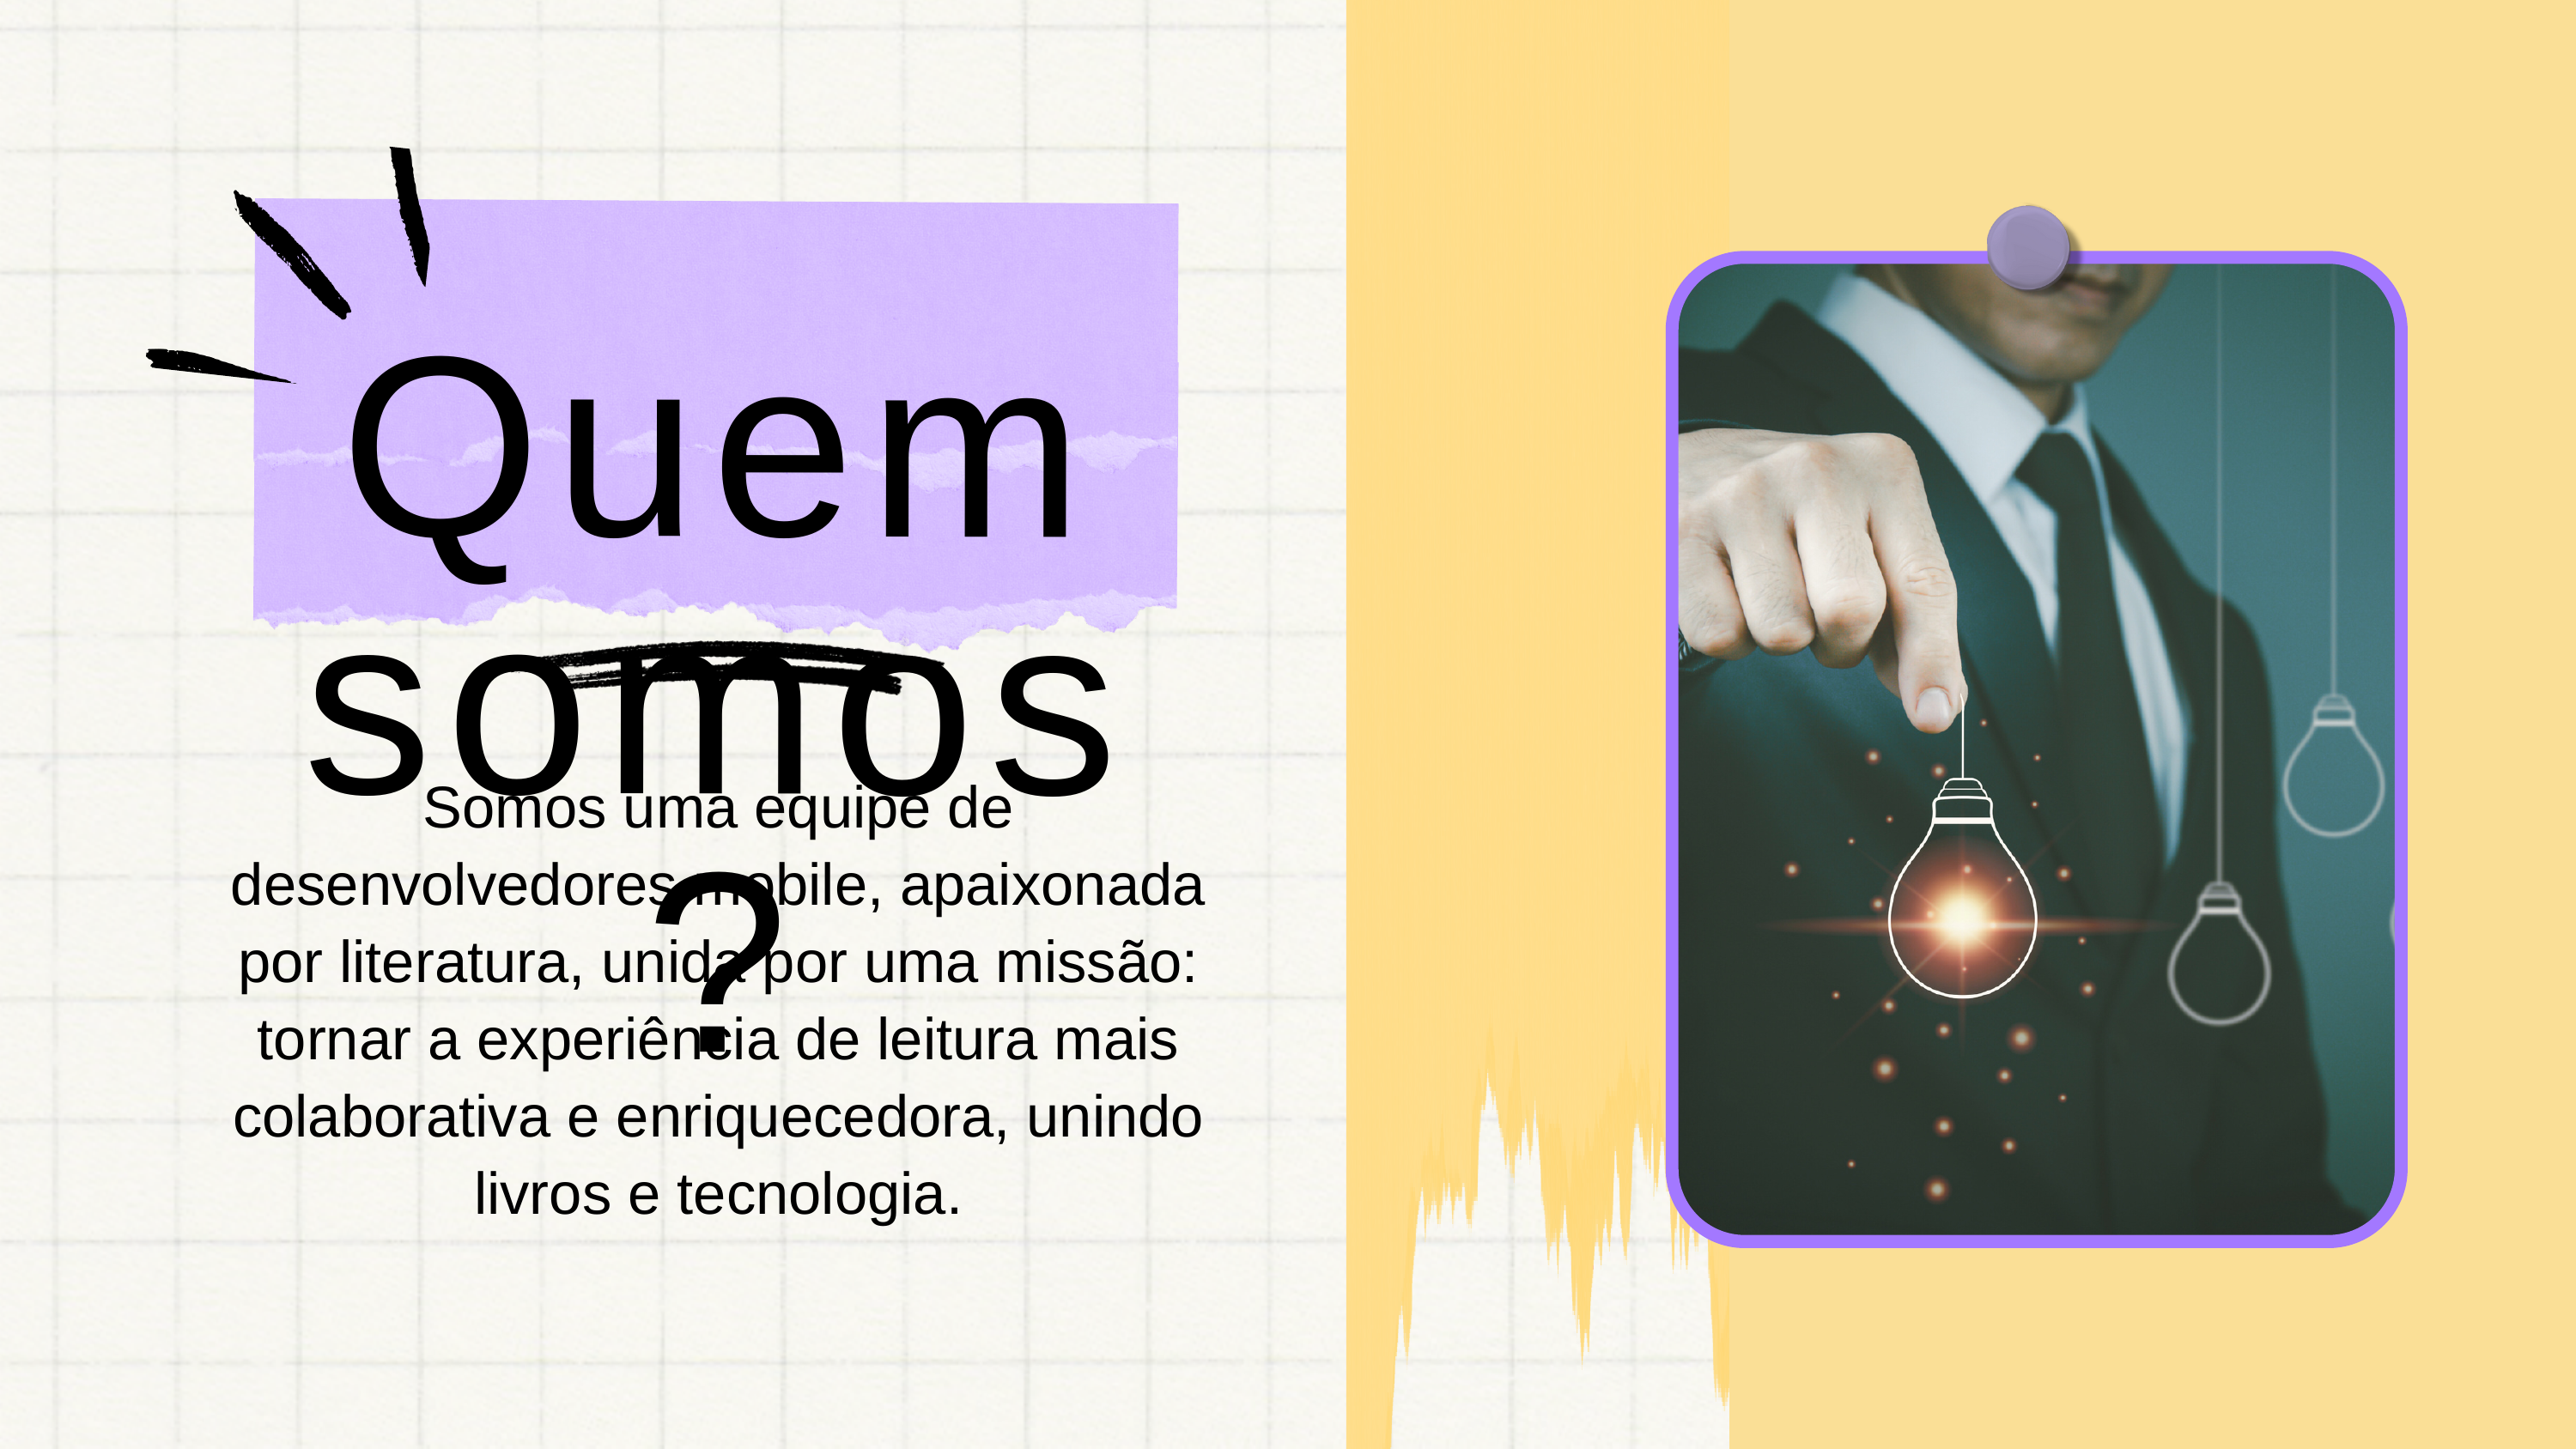

Quem somos?

Somos uma equipe de desenvolvedores mobile, apaixonada por literatura, unida por uma missão: tornar a experiência de leitura mais colaborativa e enriquecedora, unindo livros e tecnologia.